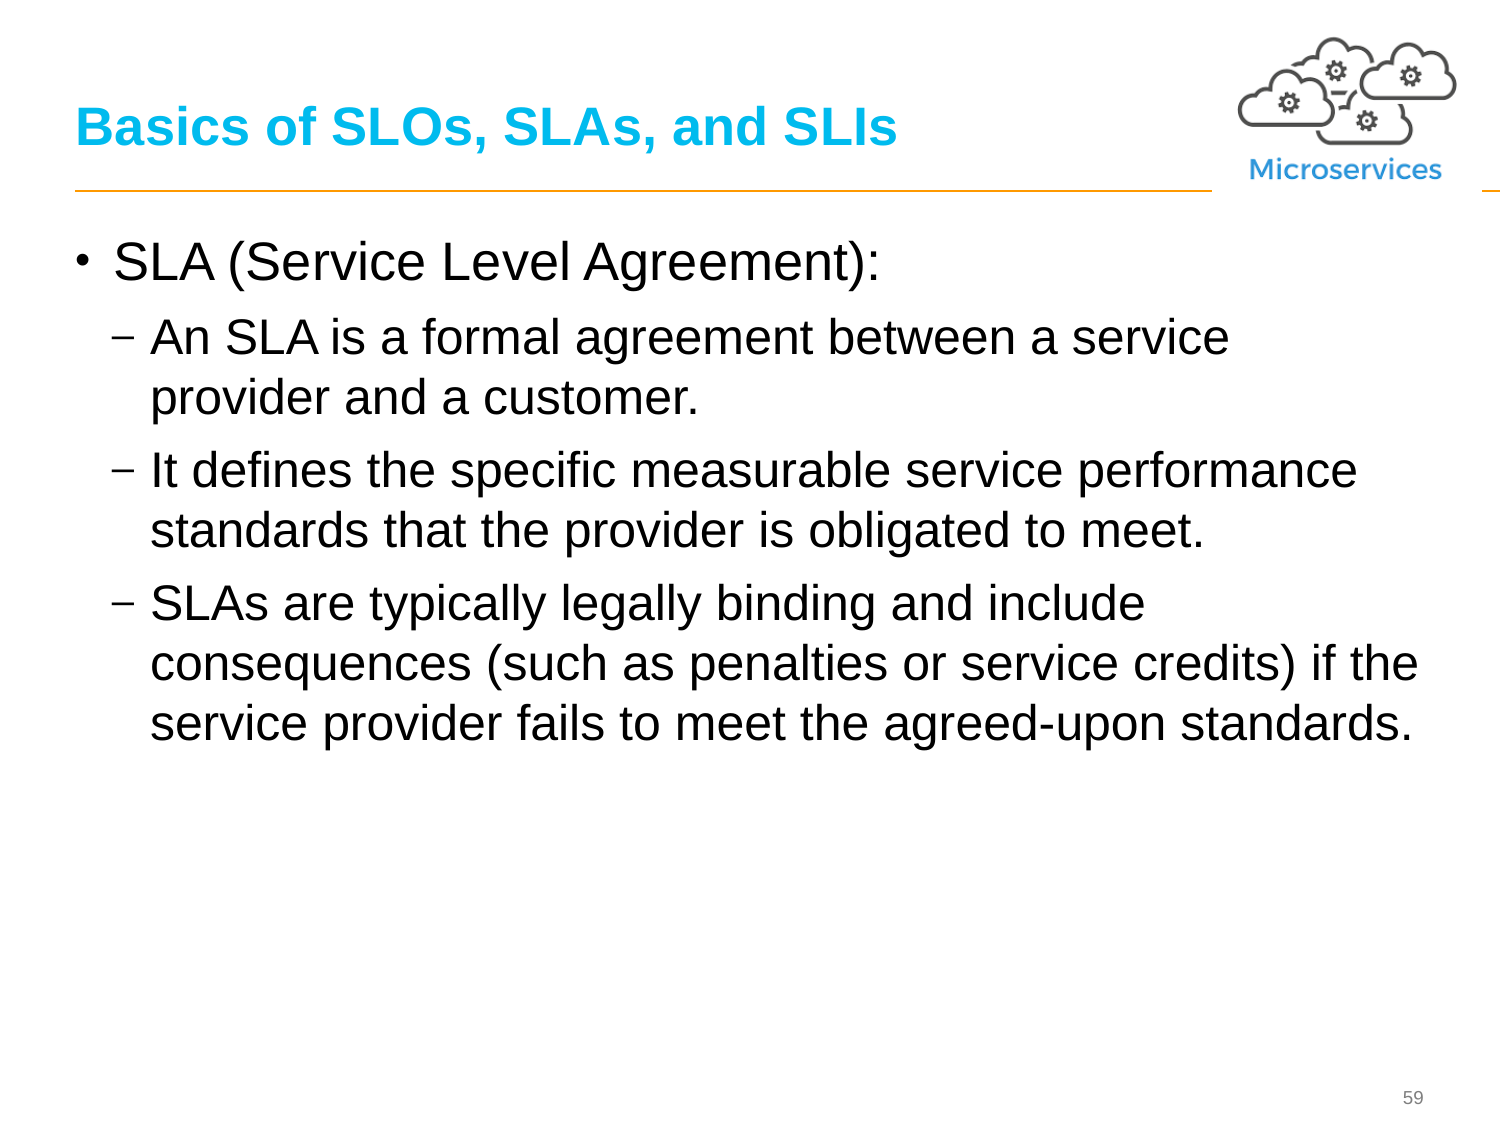

# Basics of SLOs, SLAs, and SLIs
SLA (Service Level Agreement):
An SLA is a formal agreement between a service provider and a customer.
It defines the specific measurable service performance standards that the provider is obligated to meet.
SLAs are typically legally binding and include consequences (such as penalties or service credits) if the service provider fails to meet the agreed-upon standards.